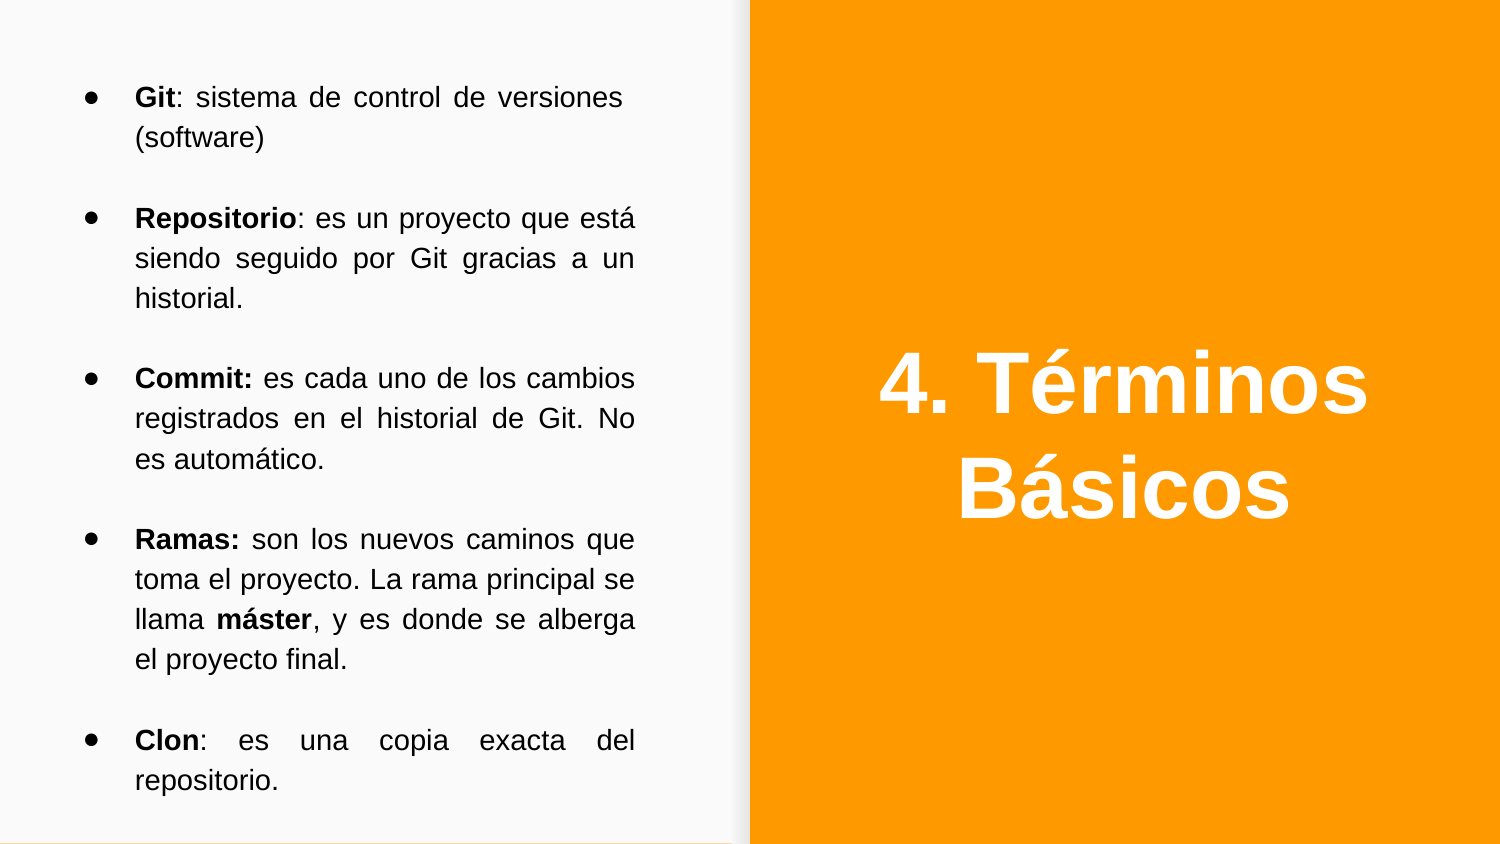

Git: sistema de control de versiones  (software)

Repositorio: es un proyecto que está siendo seguido por Git gracias a un historial.

Commit: es cada uno de los cambios registrados en el historial de Git. No es automático.

Ramas: son los nuevos caminos que toma el proyecto. La rama principal se llama máster, y es donde se alberga el proyecto final.

Clon: es una copia exacta del repositorio.
# 4. Términos Básicos